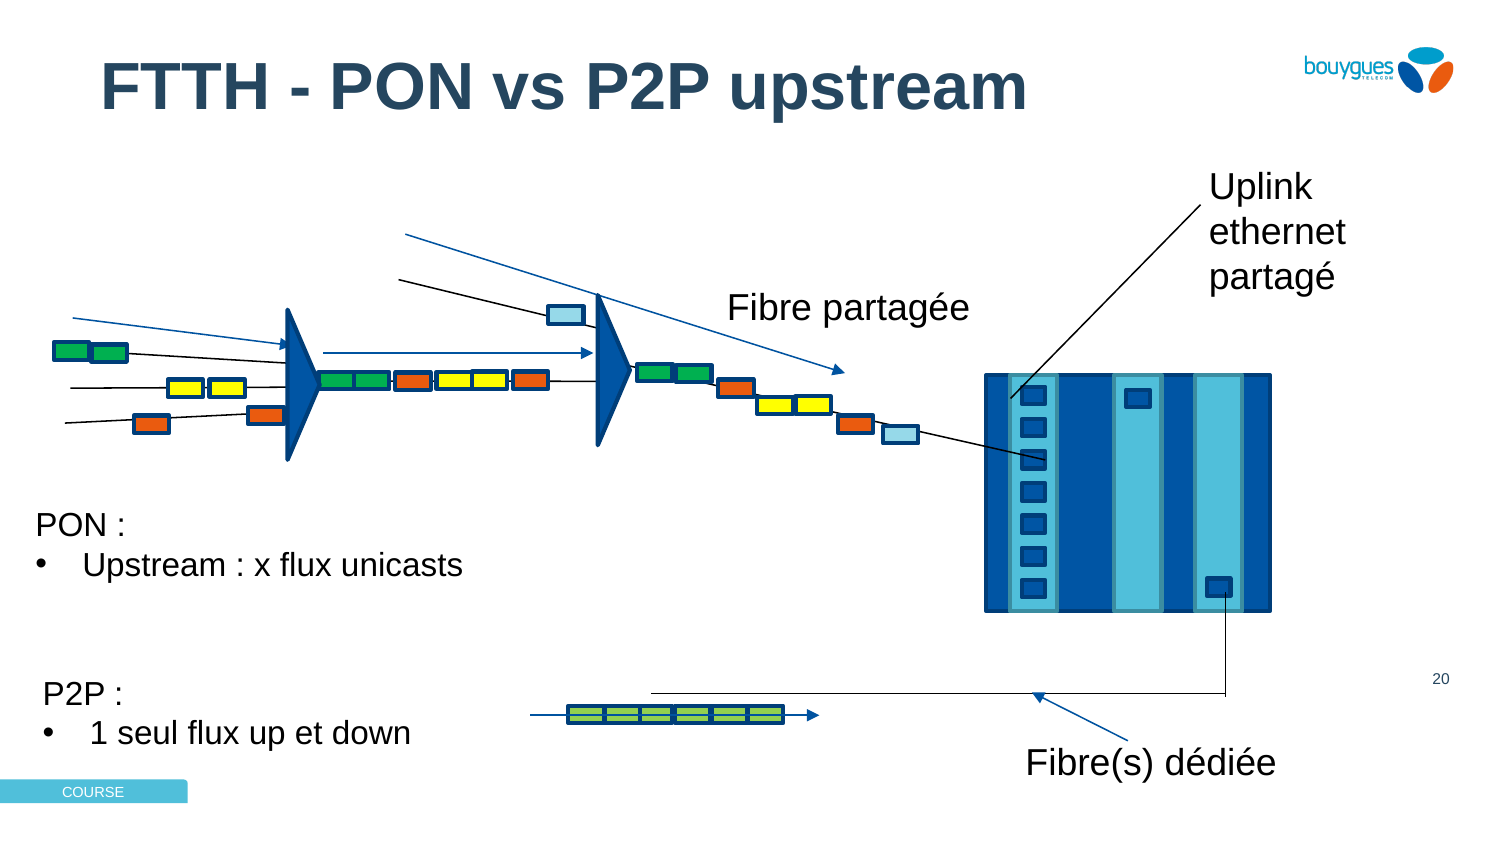

# FTTH - PON vs P2P upstream
Uplink ethernet partagé
Fibre partagée

PON :
Upstream : x flux unicasts

20
P2P :
1 seul flux up et down

Fibre(s) dédiée
02/12/2024